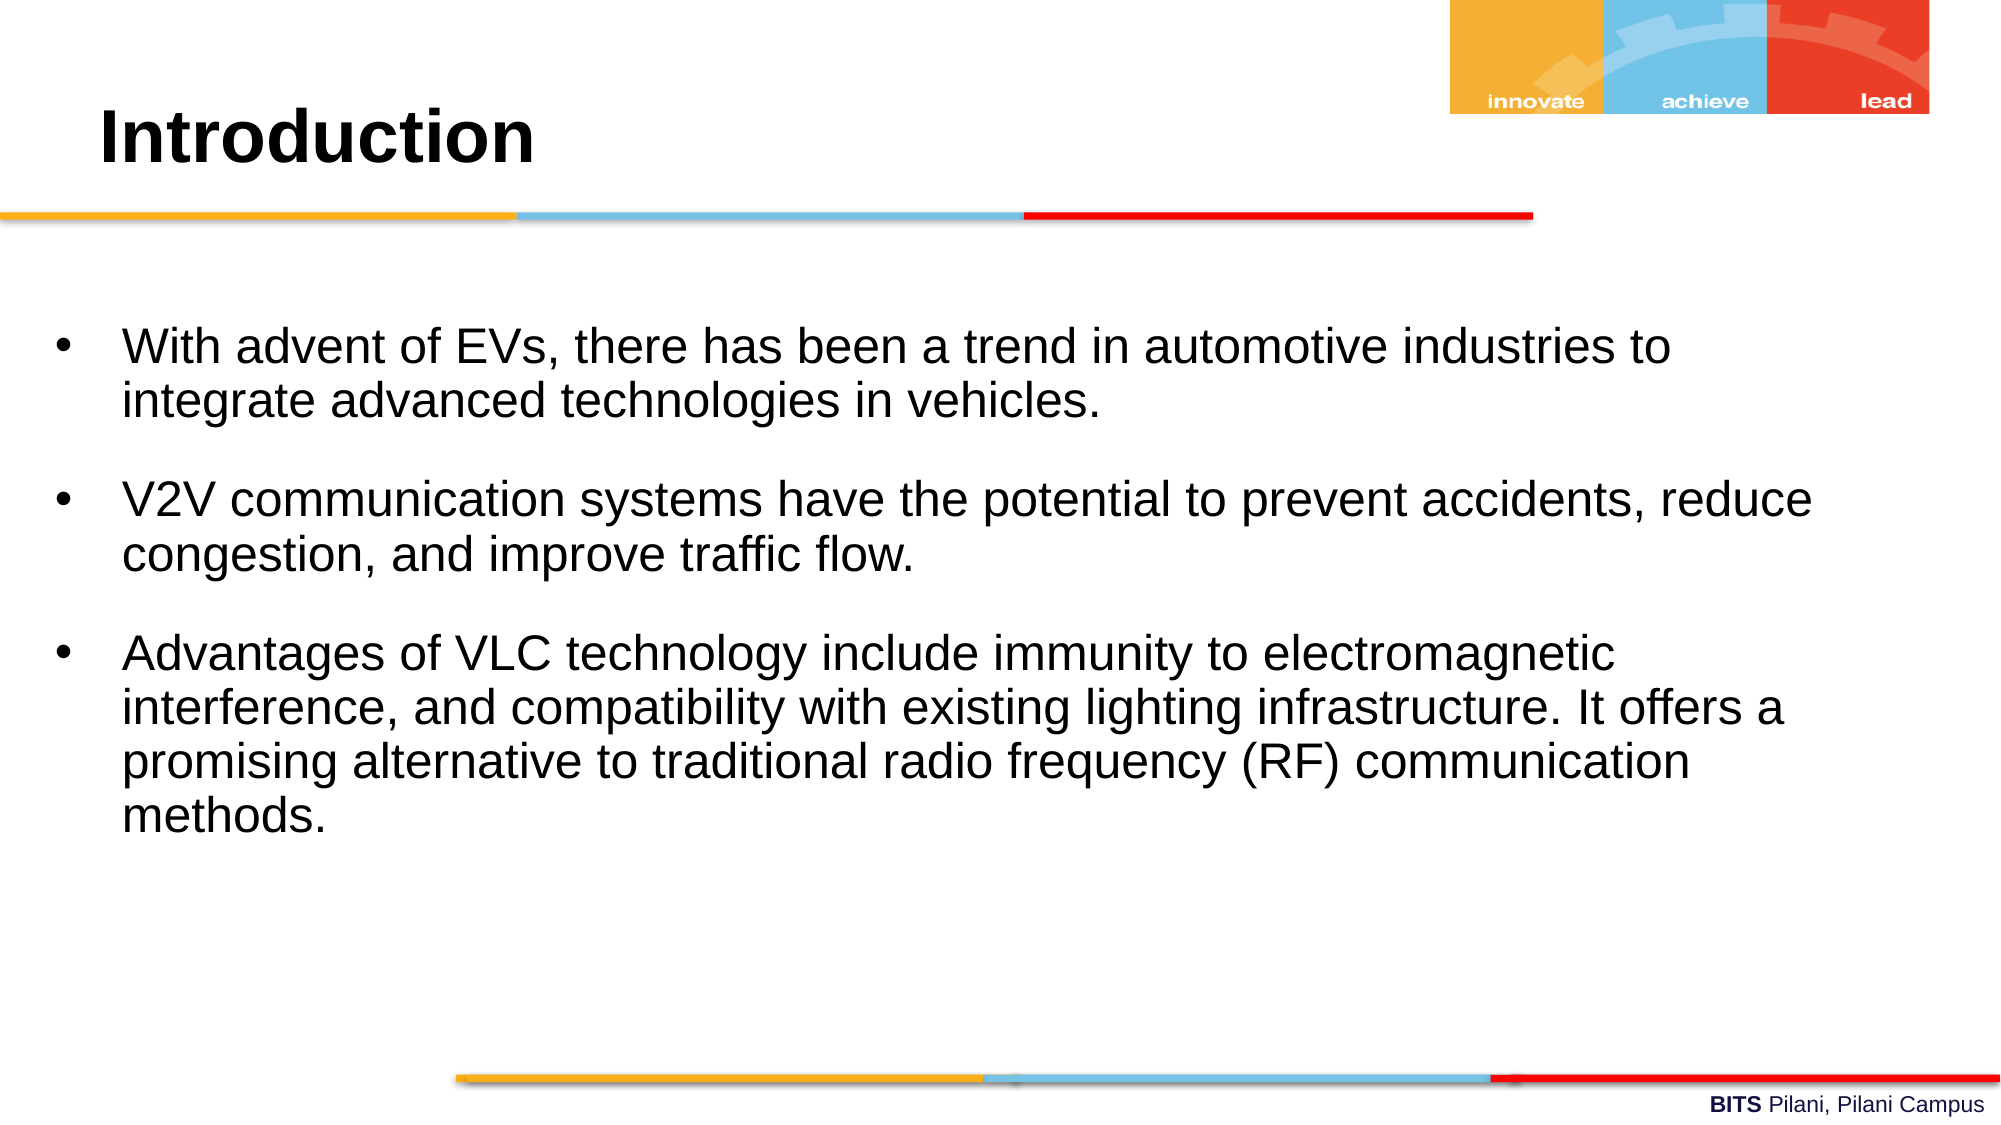

# Introduction
With advent of EVs, there has been a trend in automotive industries to integrate advanced technologies in vehicles.
V2V communication systems have the potential to prevent accidents, reduce congestion, and improve traffic flow.
Advantages of VLC technology include immunity to electromagnetic interference, and compatibility with existing lighting infrastructure. It offers a promising alternative to traditional radio frequency (RF) communication methods.